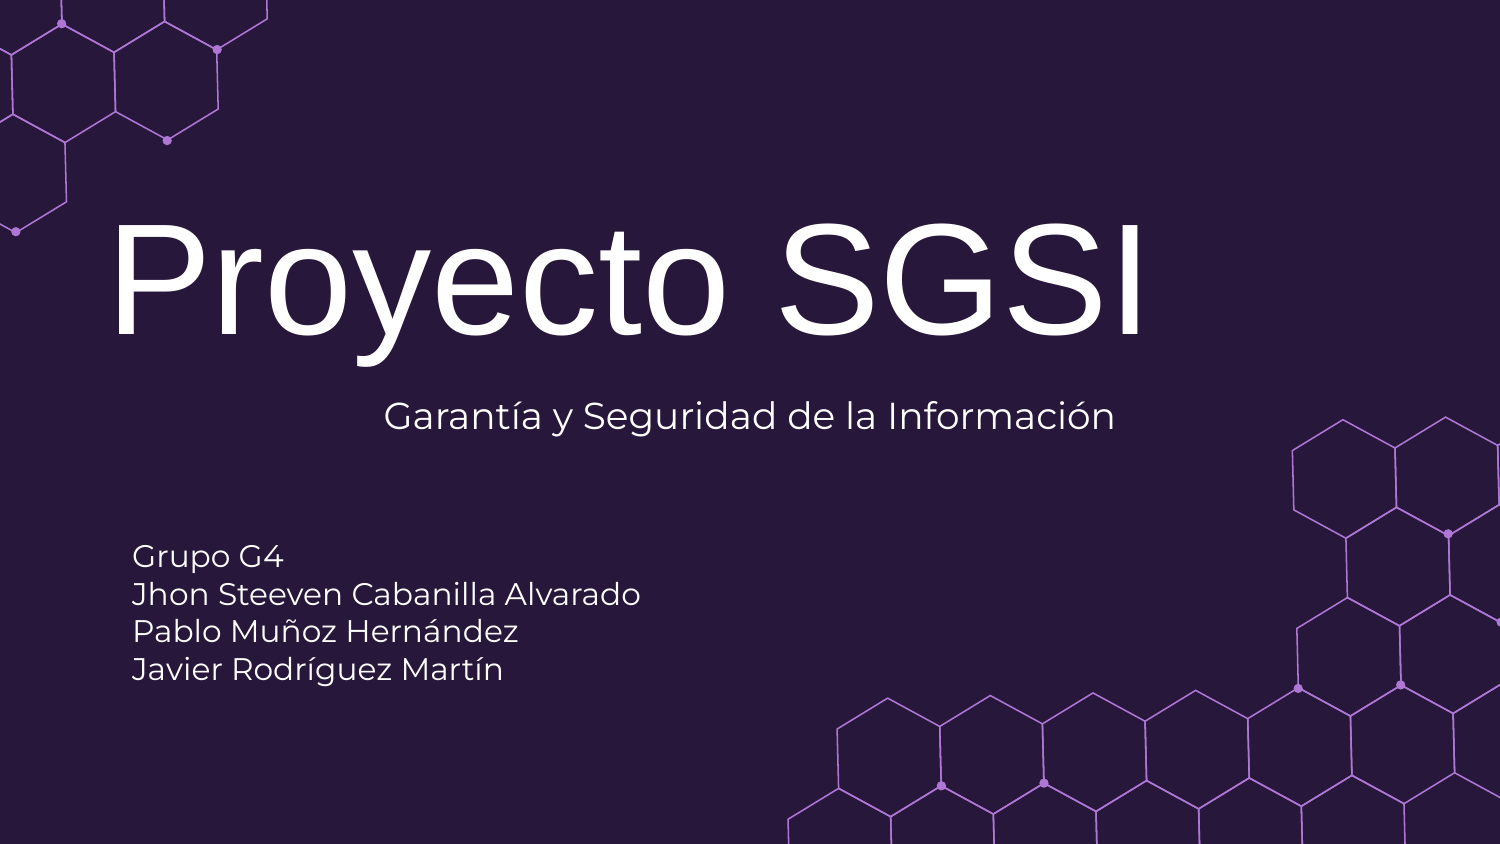

# Proyecto SGSI

Garantía y Seguridad de la Información
Grupo G4
Jhon Steeven Cabanilla Alvarado
Pablo Muñoz Hernández
Javier Rodríguez Martín